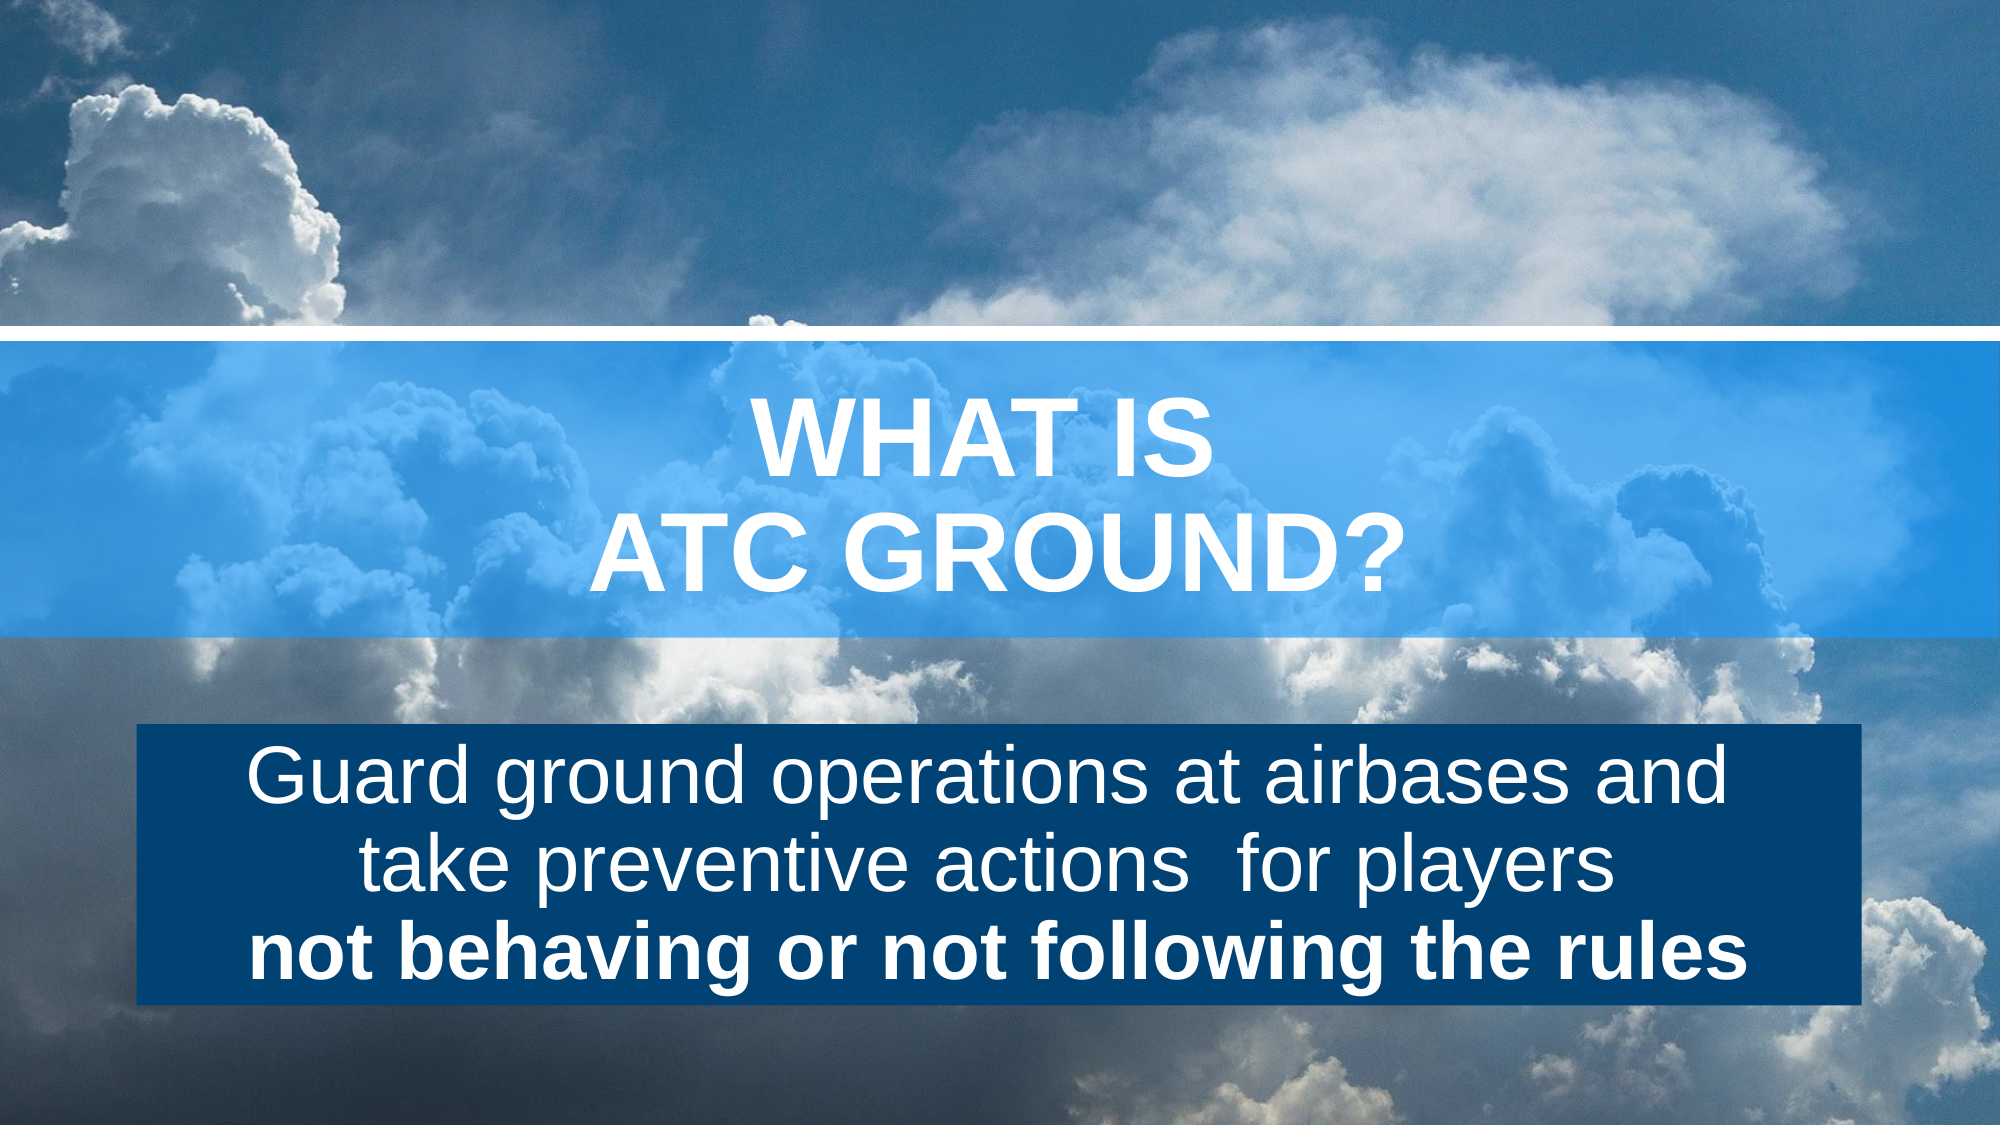

# What is ATC GROUND?
Guard ground operations at airbases and
take preventive actions  for players
not behaving or not following the rules